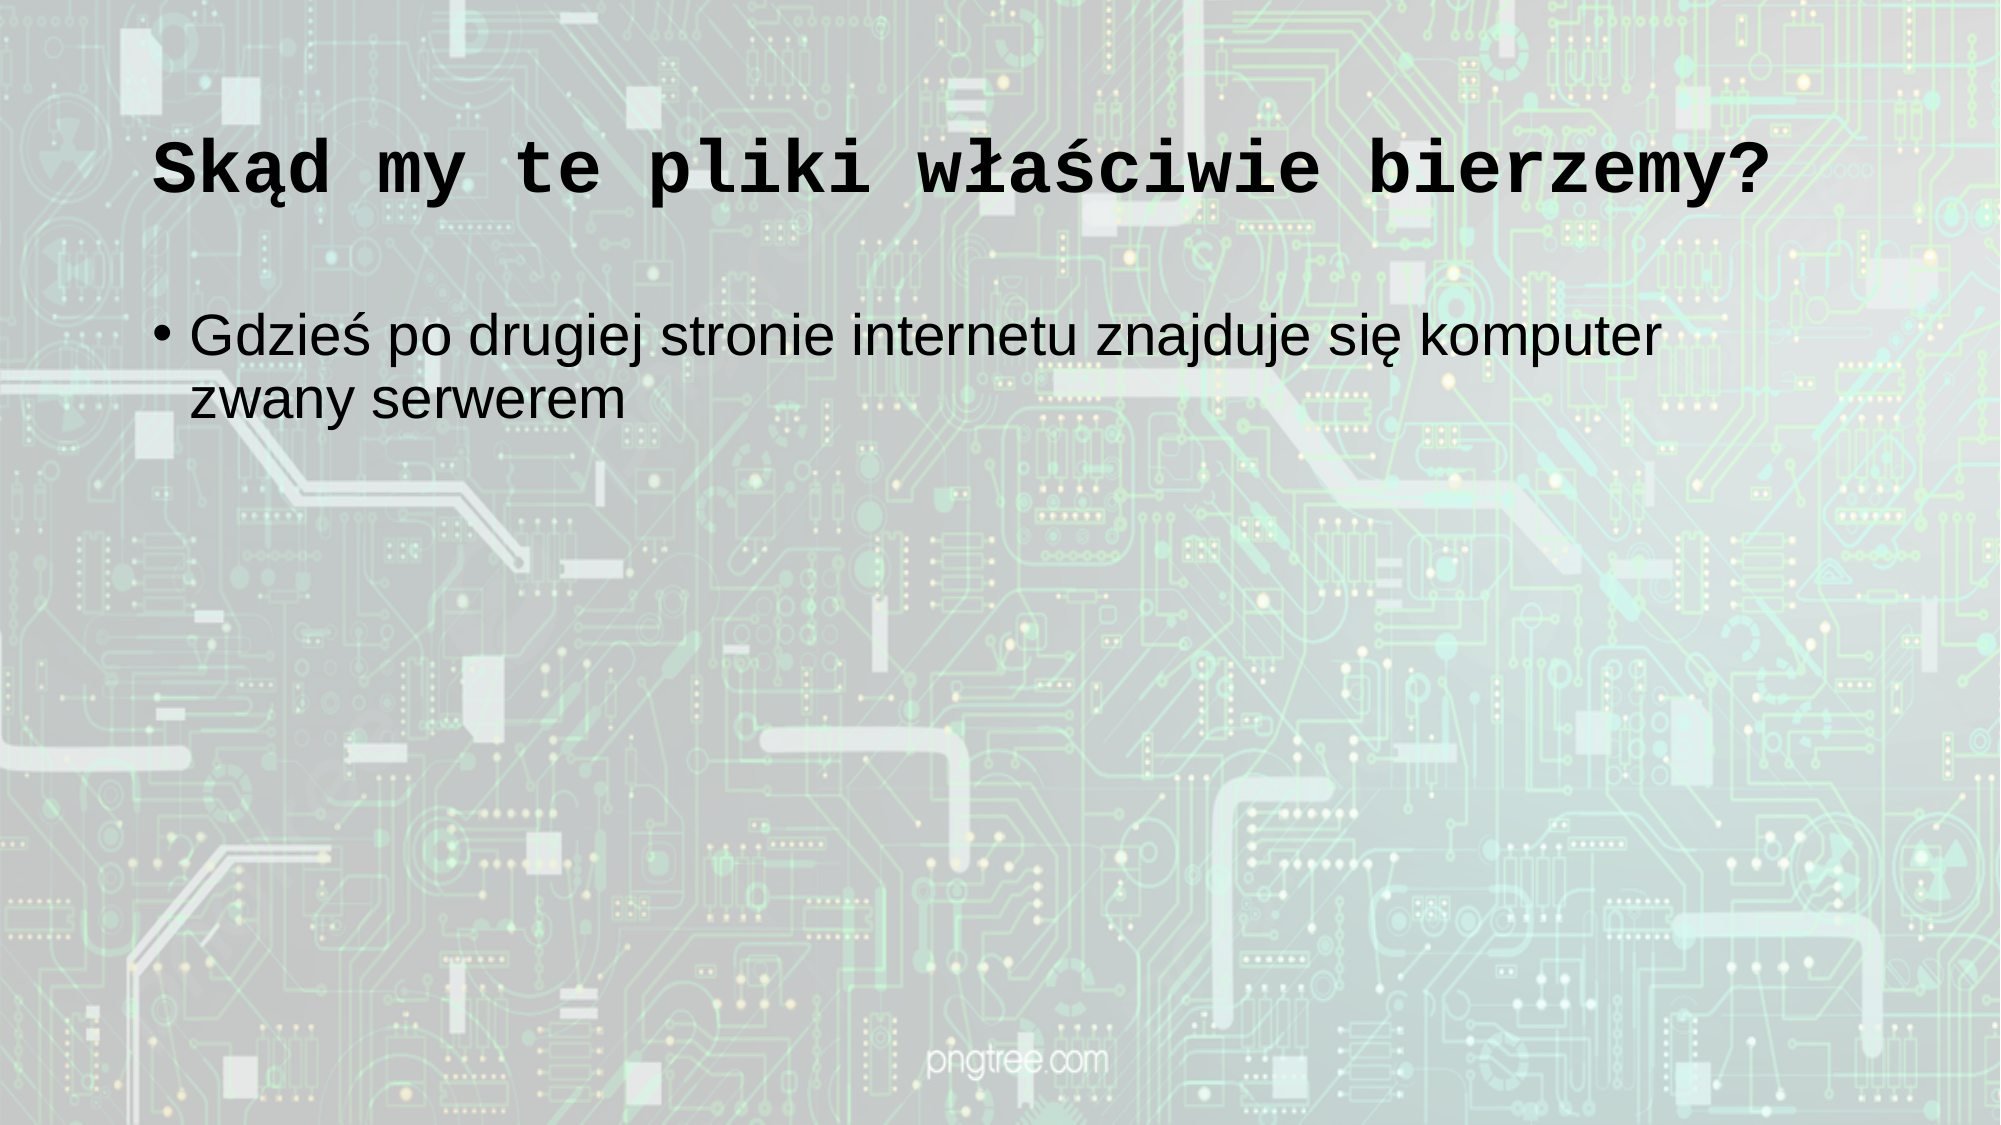

# Skąd my te pliki właściwie bierzemy?
Gdzieś po drugiej stronie internetu znajduje się komputer zwany serwerem